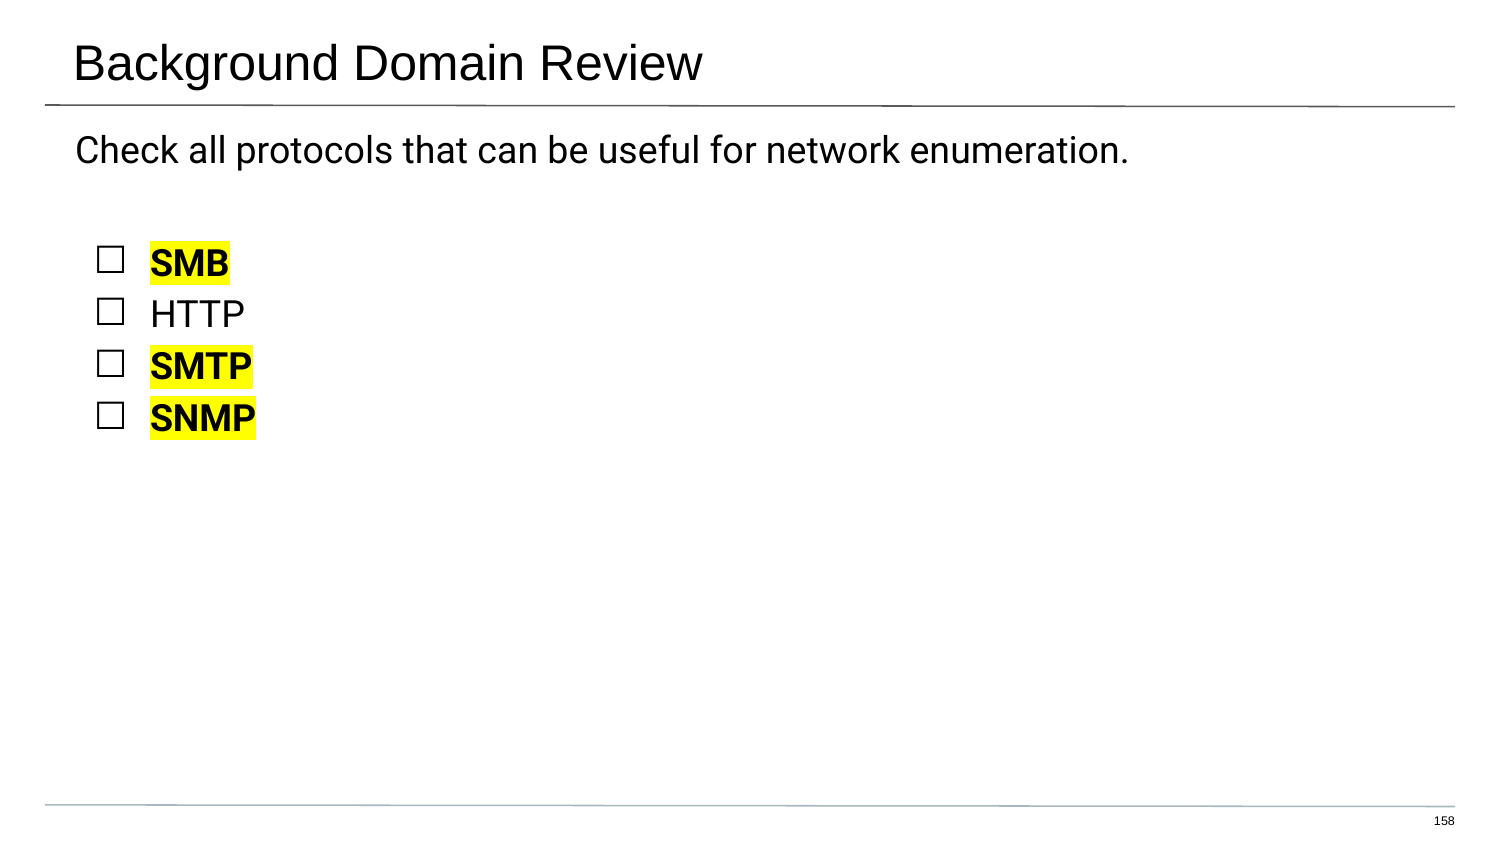

# Background Domain Review
Check all protocols that can be useful for network enumeration.
SMB
HTTP
SMTP
SNMP

158